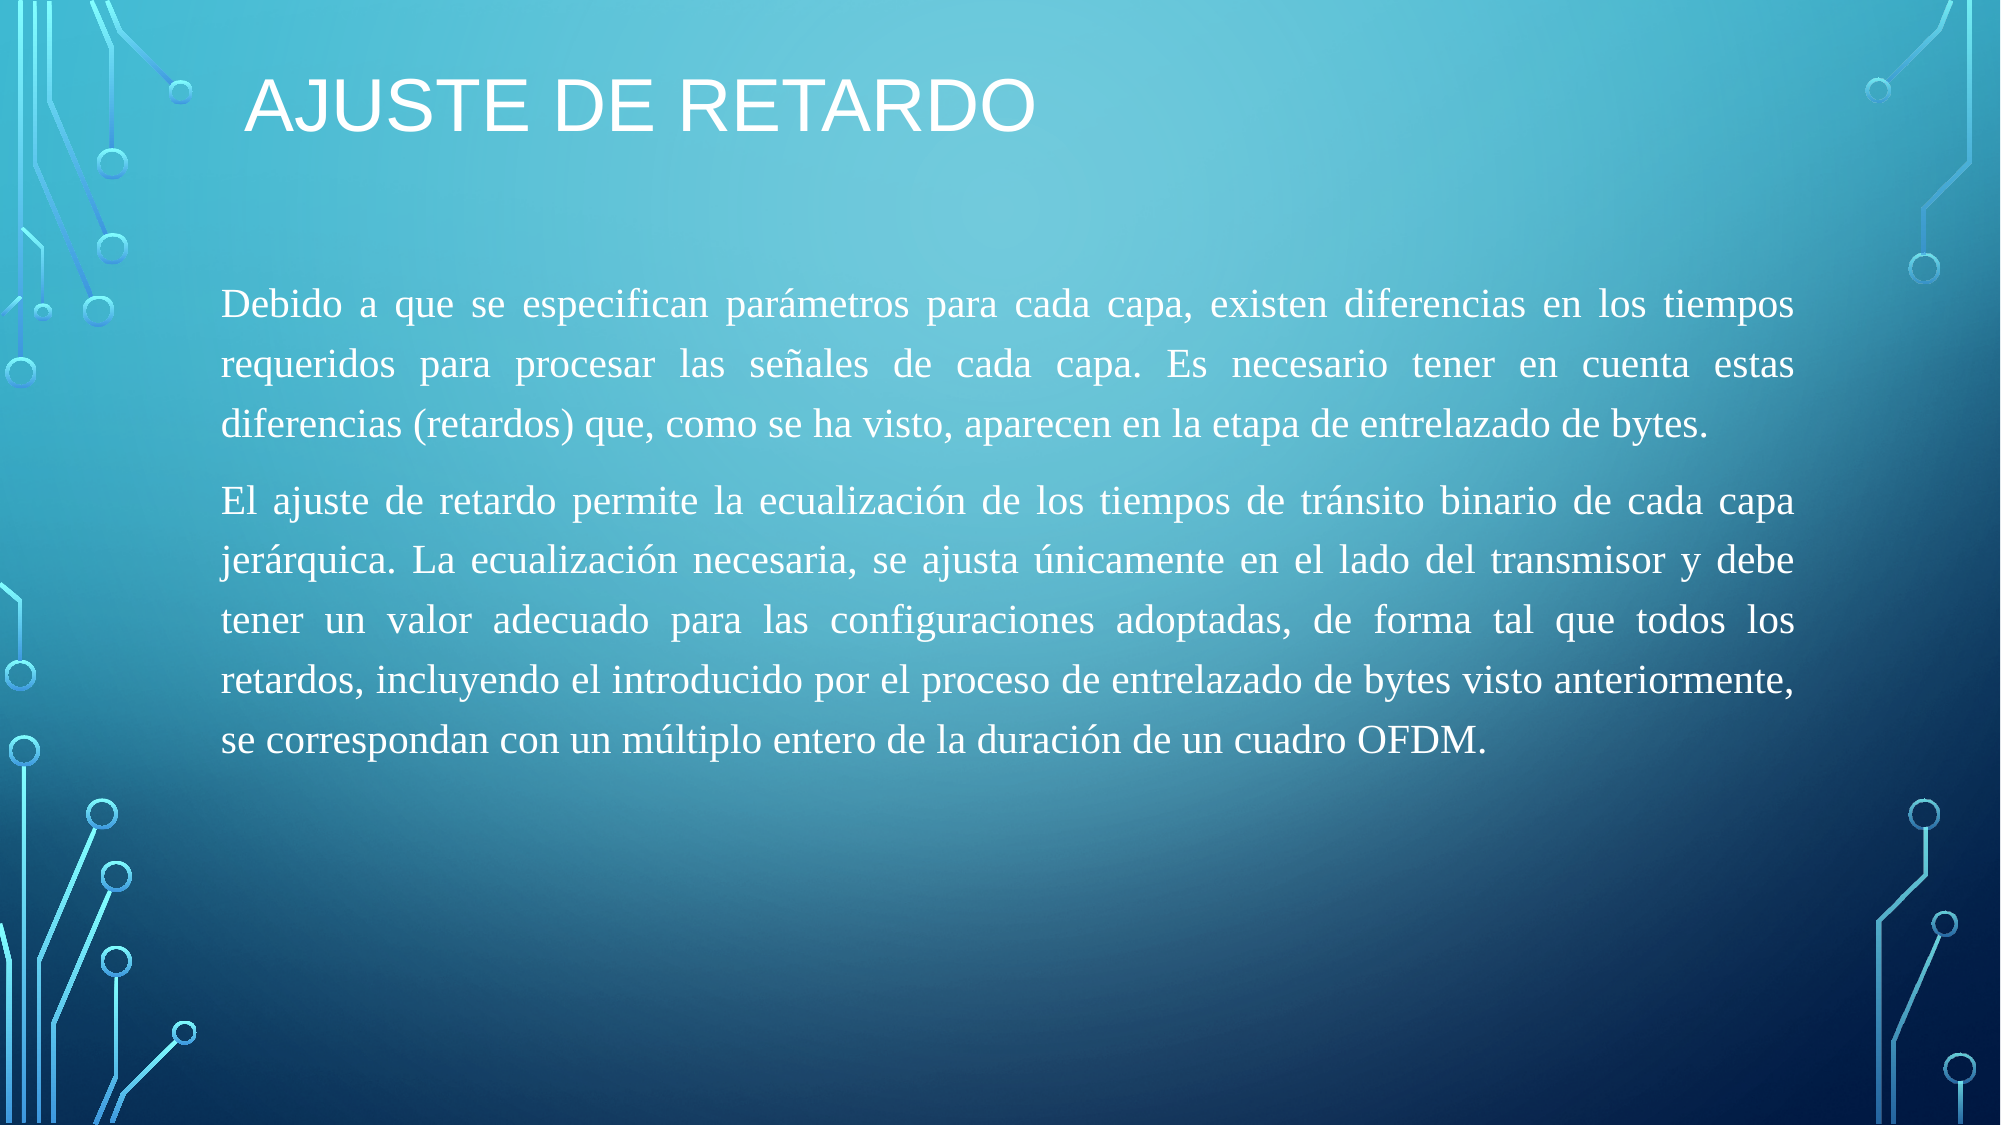

# Ajuste de retardo

Debido a que se especifican parámetros para cada capa, existen diferencias en los tiempos requeridos para procesar las señales de cada capa. Es necesario tener en cuenta estas diferencias (retardos) que, como se ha visto, aparecen en la etapa de entrelazado de bytes.
El ajuste de retardo permite la ecualización de los tiempos de tránsito binario de cada capa jerárquica. La ecualización necesaria, se ajusta únicamente en el lado del transmisor y debe tener un valor adecuado para las configuraciones adoptadas, de forma tal que todos los retardos, incluyendo el introducido por el proceso de entrelazado de bytes visto anteriormente, se correspondan con un múltiplo entero de la duración de un cuadro OFDM.